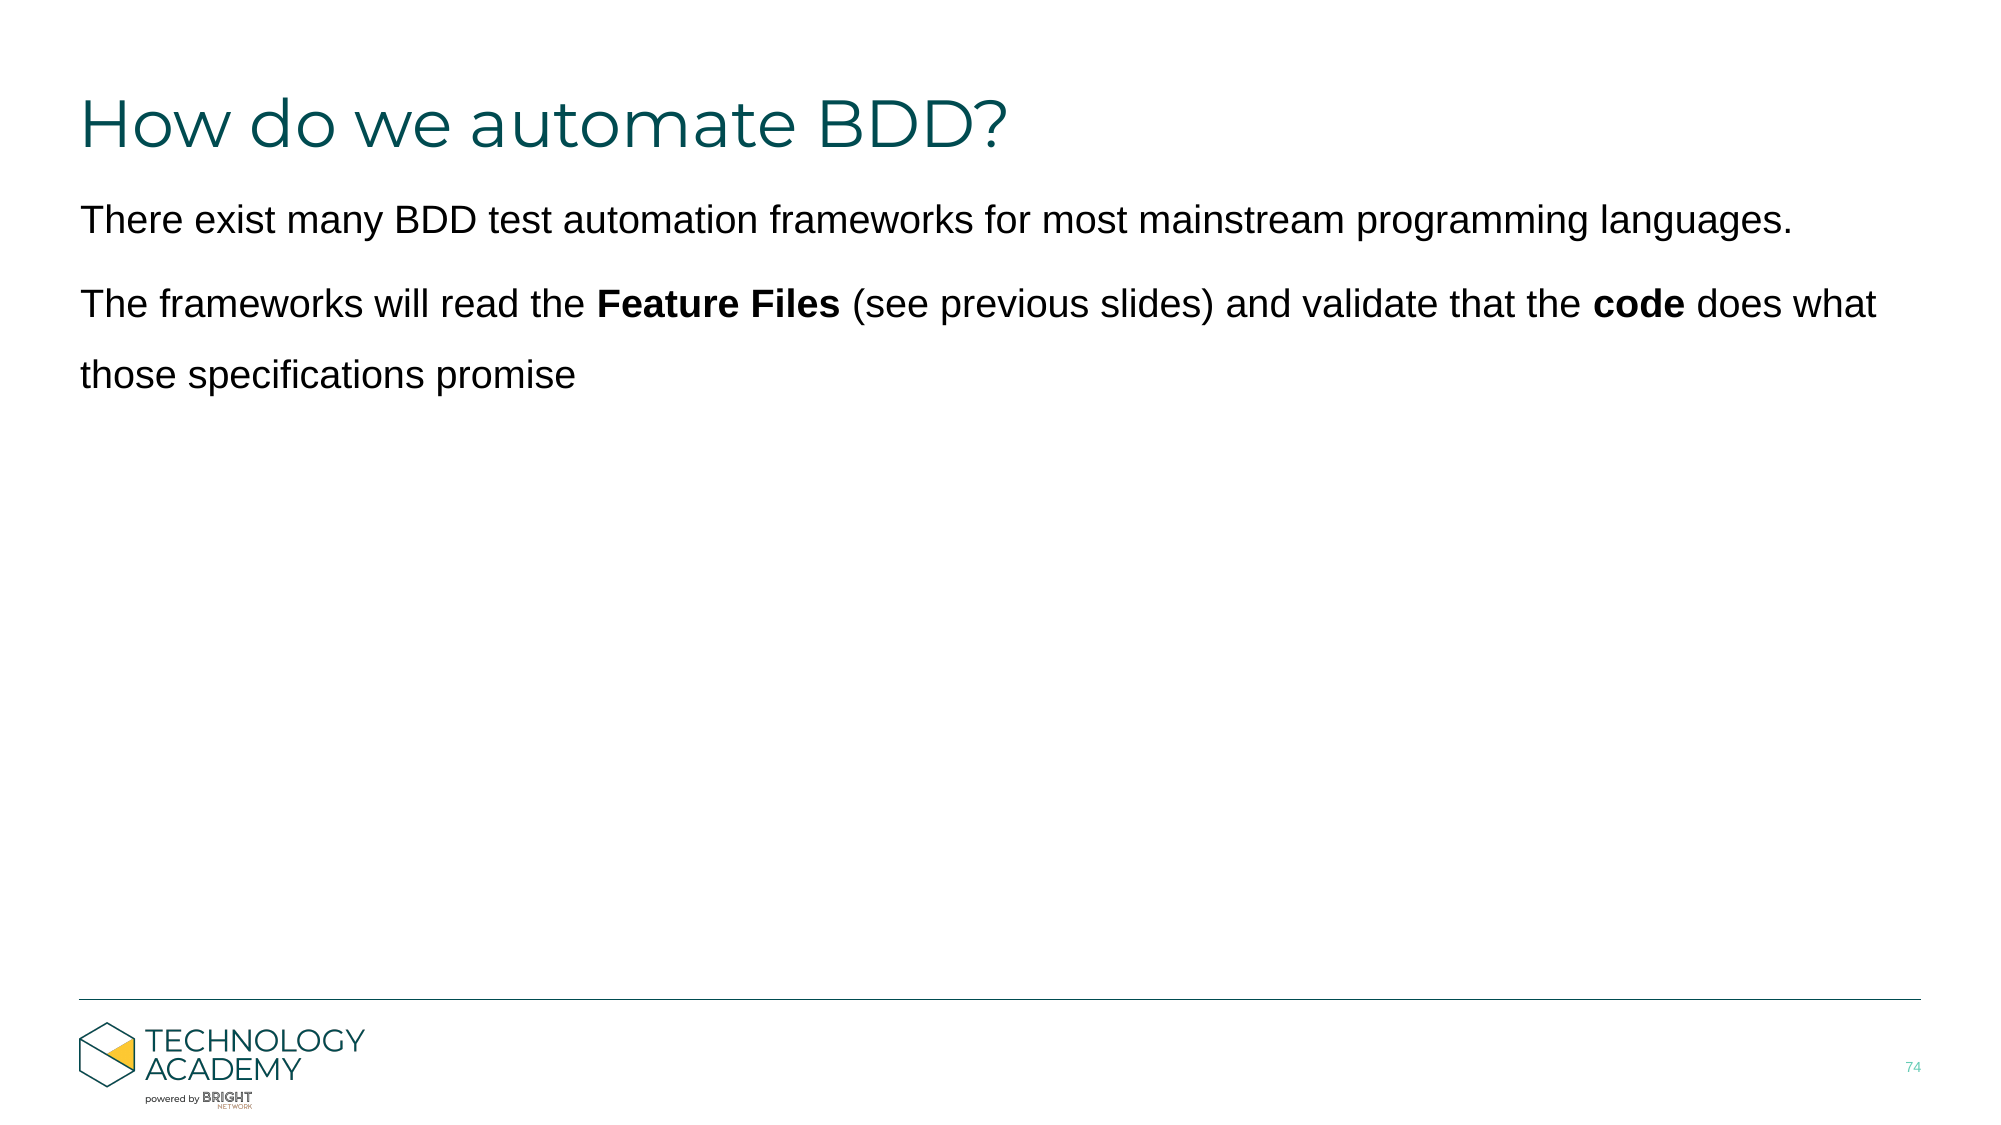

# How do we automate BDD?
There exist many BDD test automation frameworks for most mainstream programming languages.
The frameworks will read the Feature Files (see previous slides) and validate that the code does what those specifications promise

74